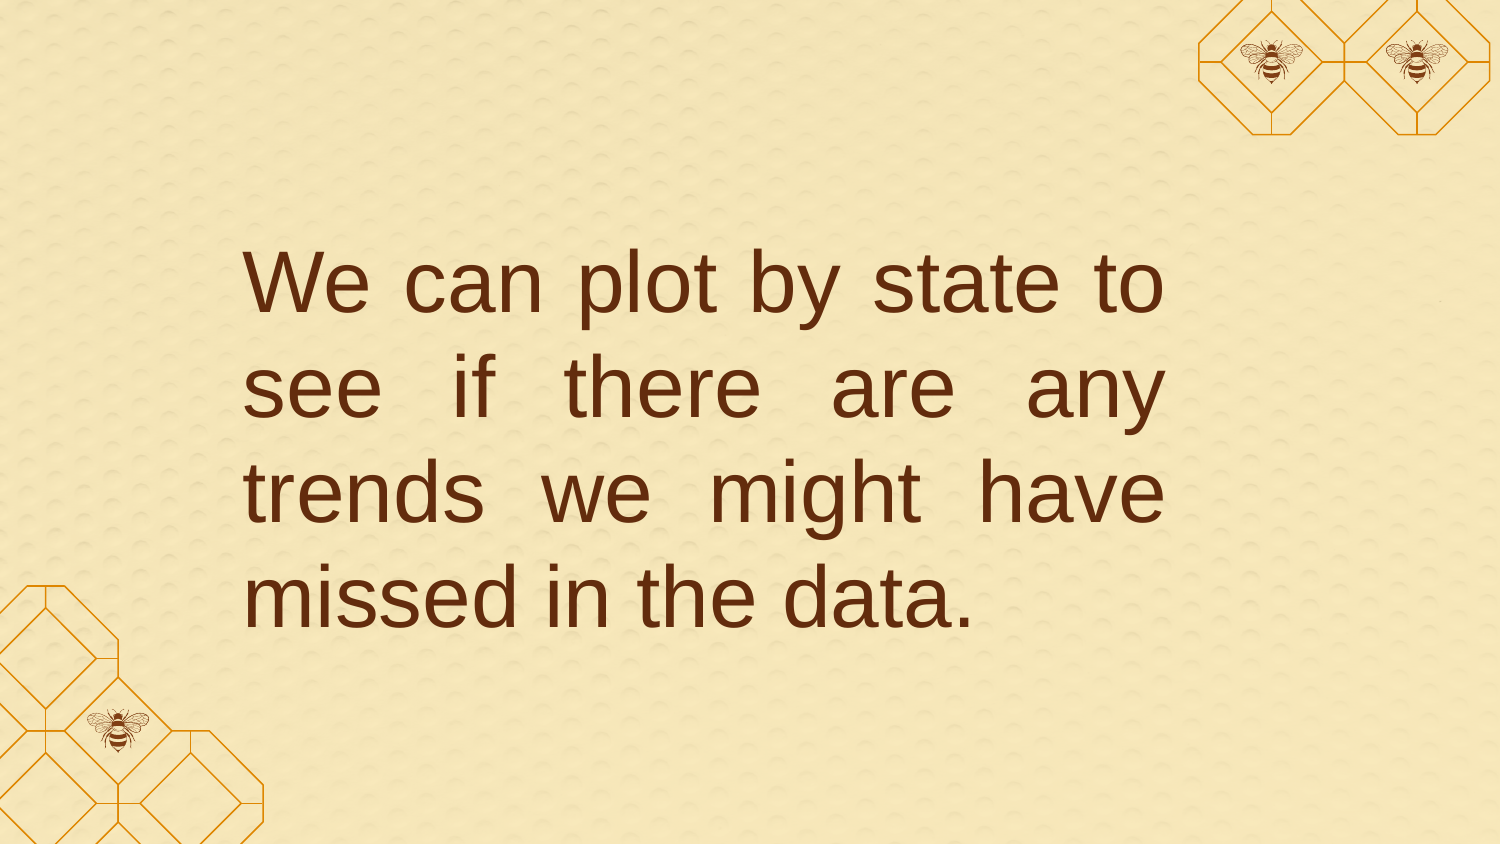

# We can plot by state to see if there are any trends we might have missed in the data.